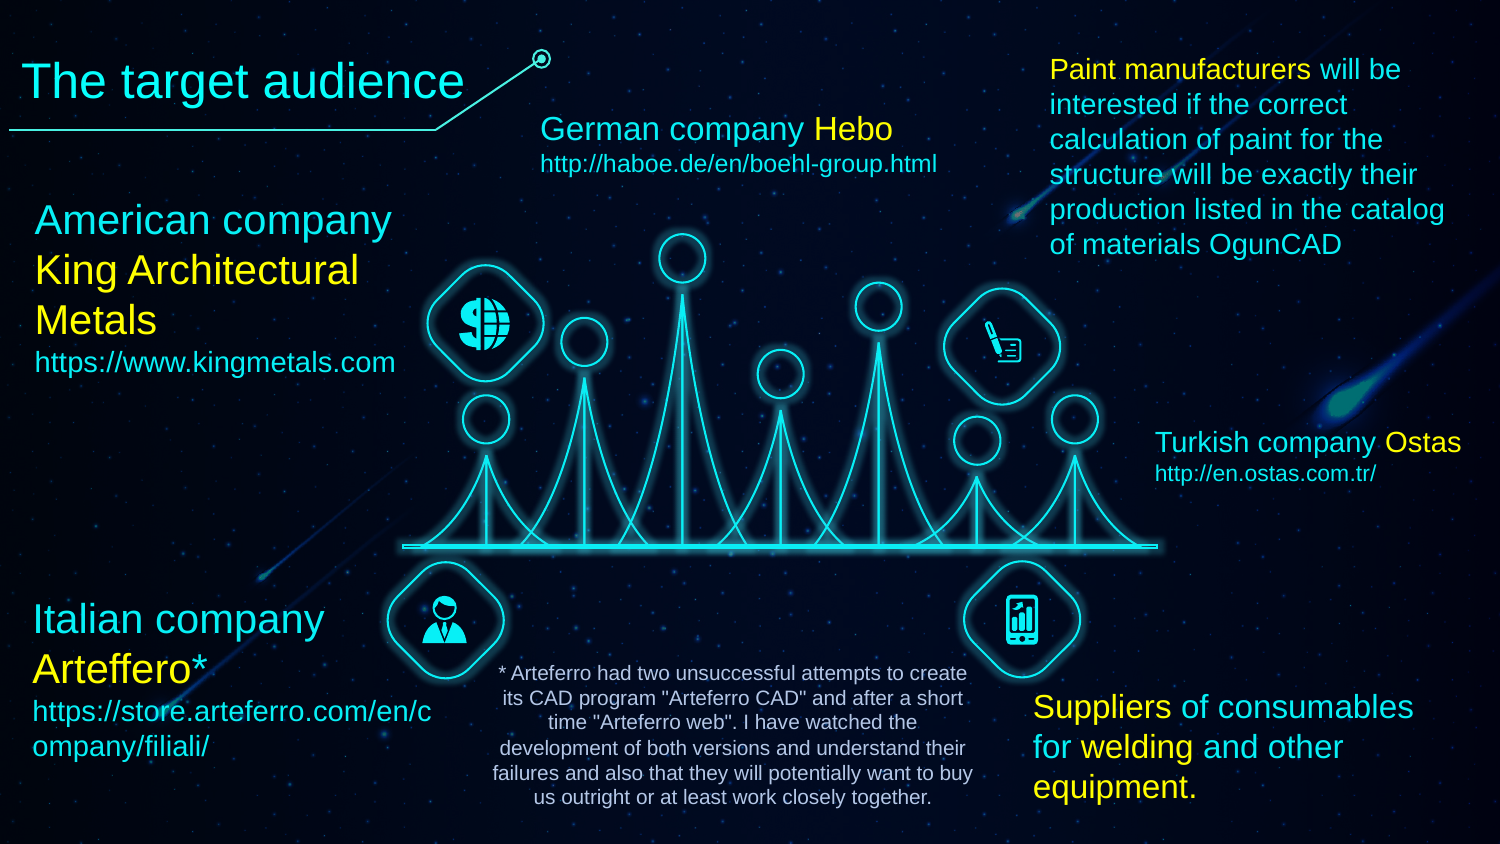

The target audience

Paint manufacturers will be interested if the correct calculation of paint for the structure will be exactly their production listed in the catalog of materials OgunCAD
German company Hebo http://haboe.de/en/boehl-group.html
American company
King Architectural Metals
https://www.kingmetals.com

Turkish company Ostas http://en.ostas.com.tr/
Italian company Arteffero* https://store.arteferro.com/en/company/filiali/
* Arteferro had two unsuccessful attempts to create its CAD program "Arteferro CAD" and after a short time "Arteferro web". I have watched the development of both versions and understand their failures and also that they will potentially want to buy us outright or at least work closely together.
Suppliers of consumables for welding and other equipment.